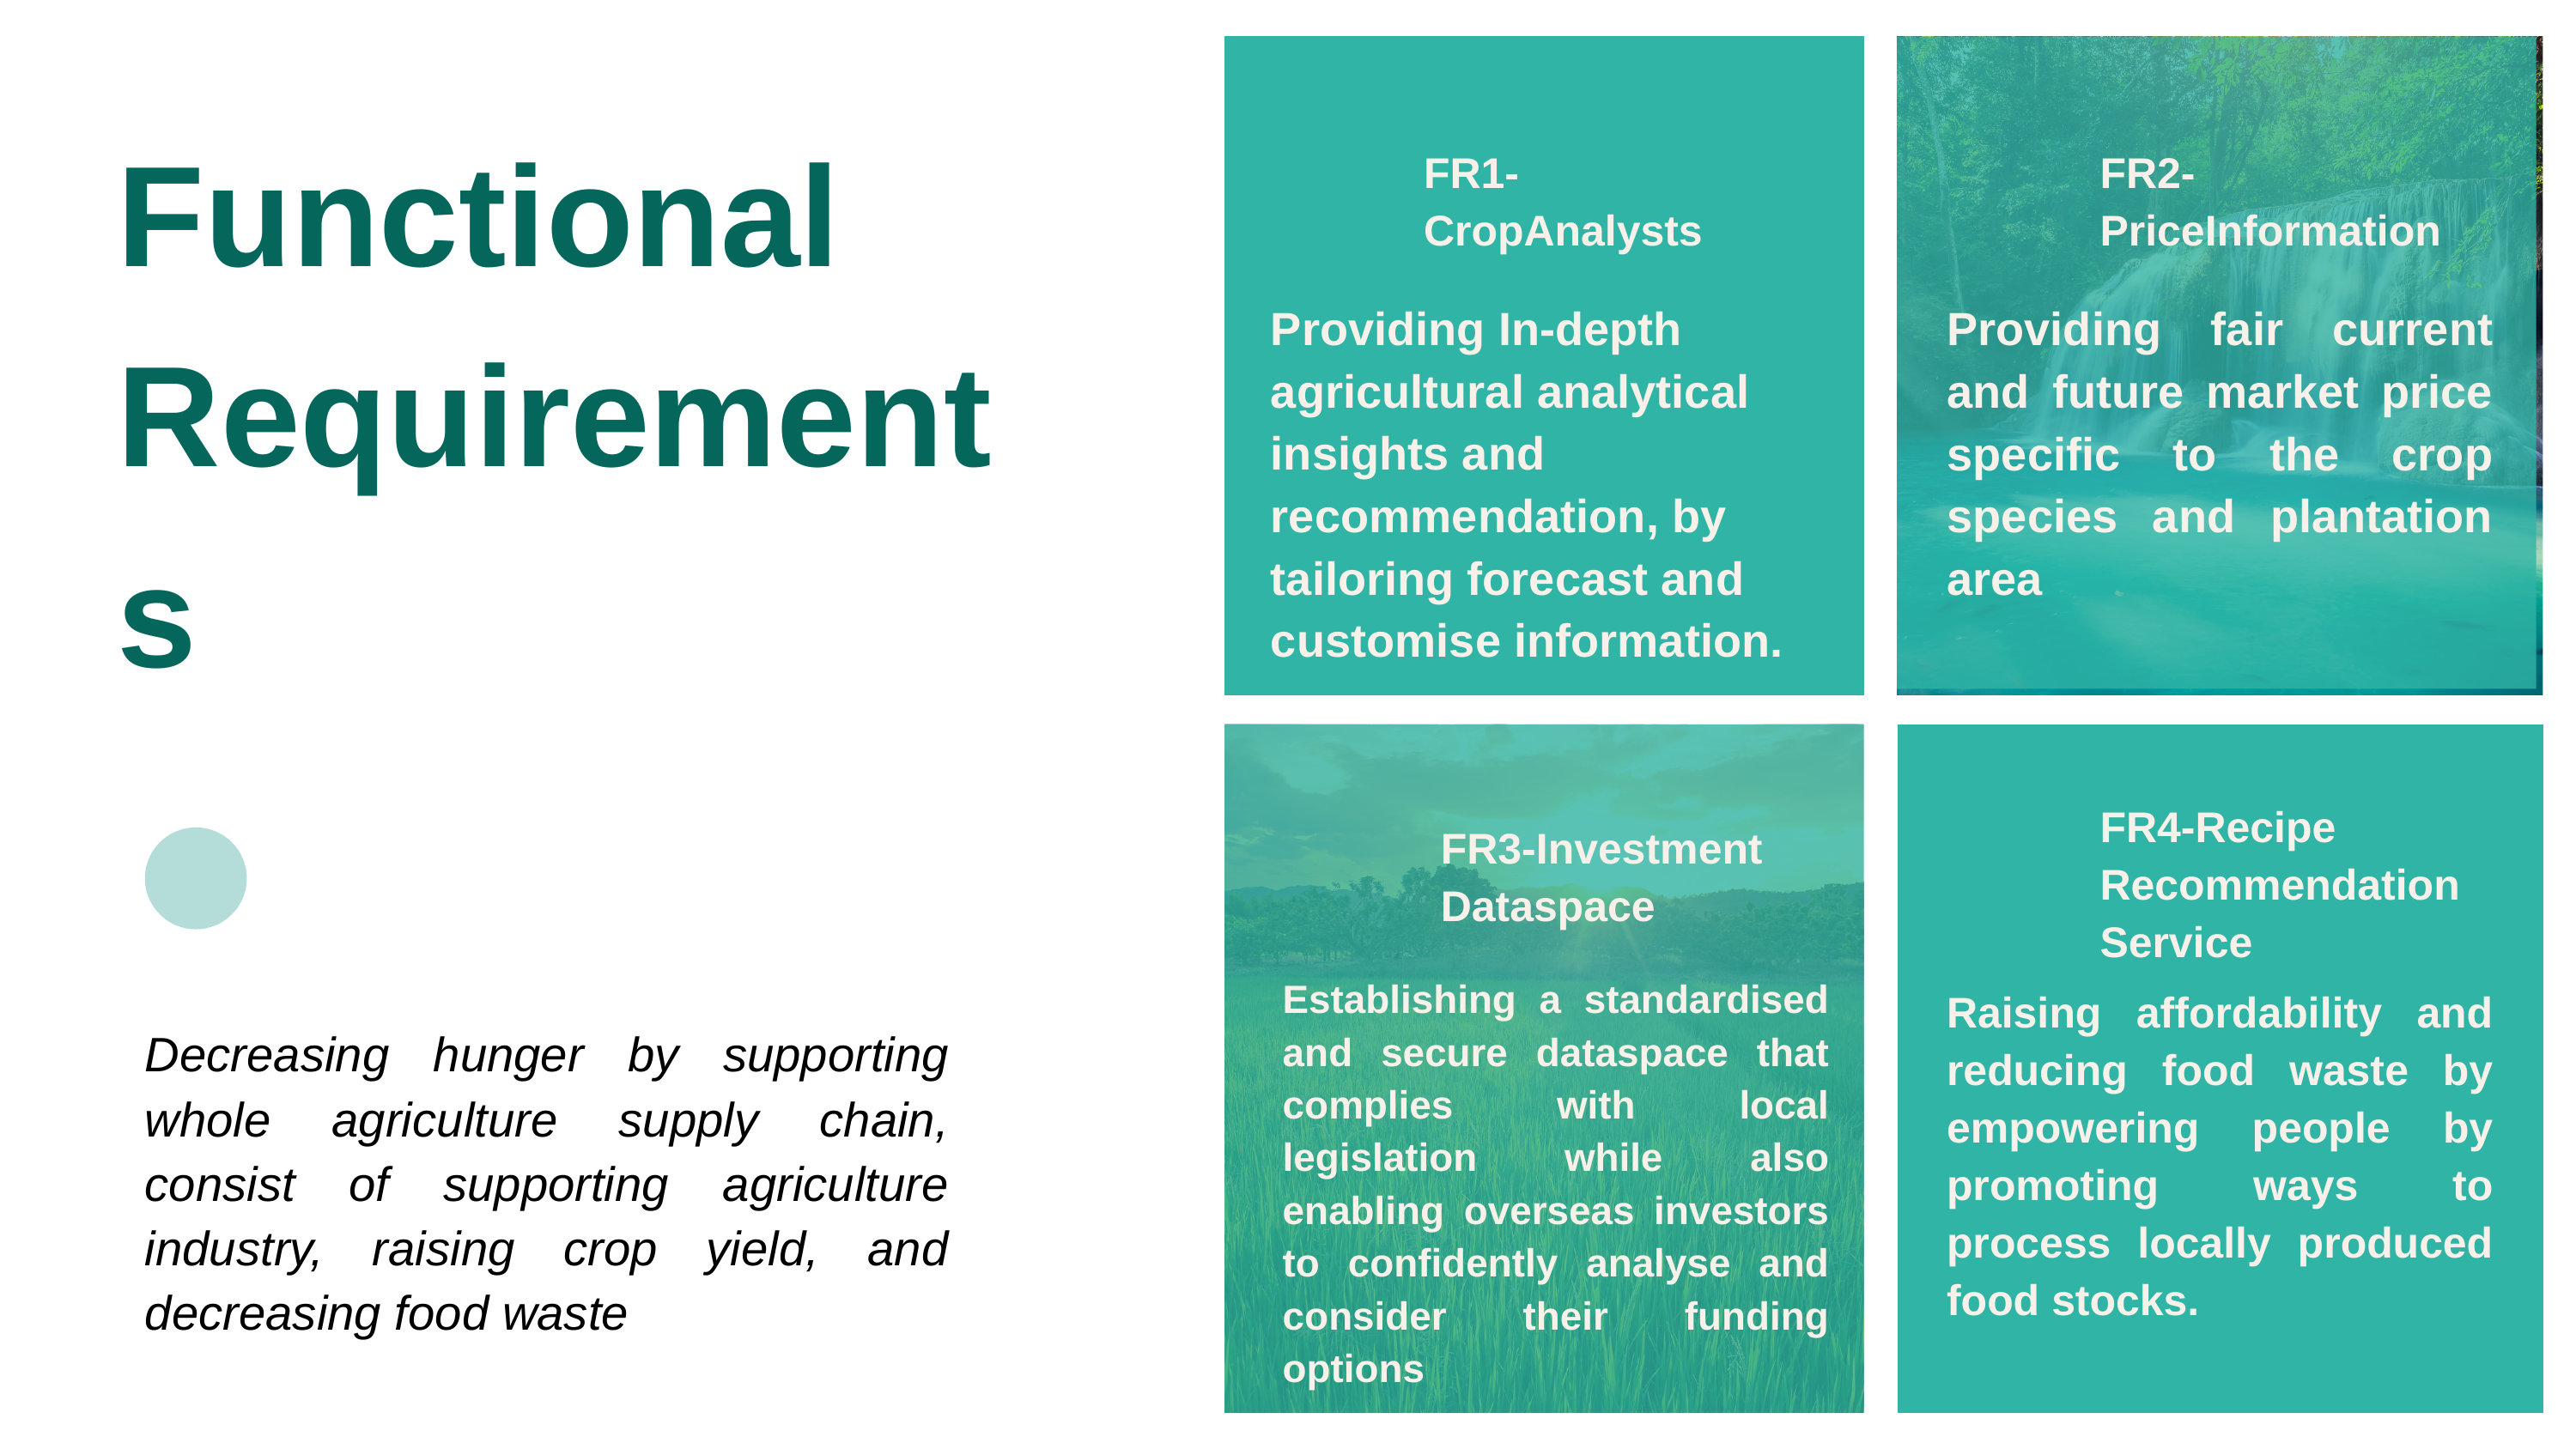

Functional
Requirements
FR1-CropAnalysts
FR2-PriceInformation
Providing In-depth agricultural analytical insights and recommendation, by tailoring forecast and customise information.
Providing fair current and future market price specific to the crop species and plantation area

FR4-Recipe Recommendation Service
FR3-Investment
Dataspace

Decreasing hunger by supporting whole agriculture supply chain, consist of supporting agriculture industry, raising crop yield, and decreasing food waste
Establishing a standardised and secure dataspace that complies with local legislation while also enabling overseas investors to confidently analyse and consider their funding options
Raising affordability and reducing food waste by empowering people by promoting ways to process locally produced food stocks.